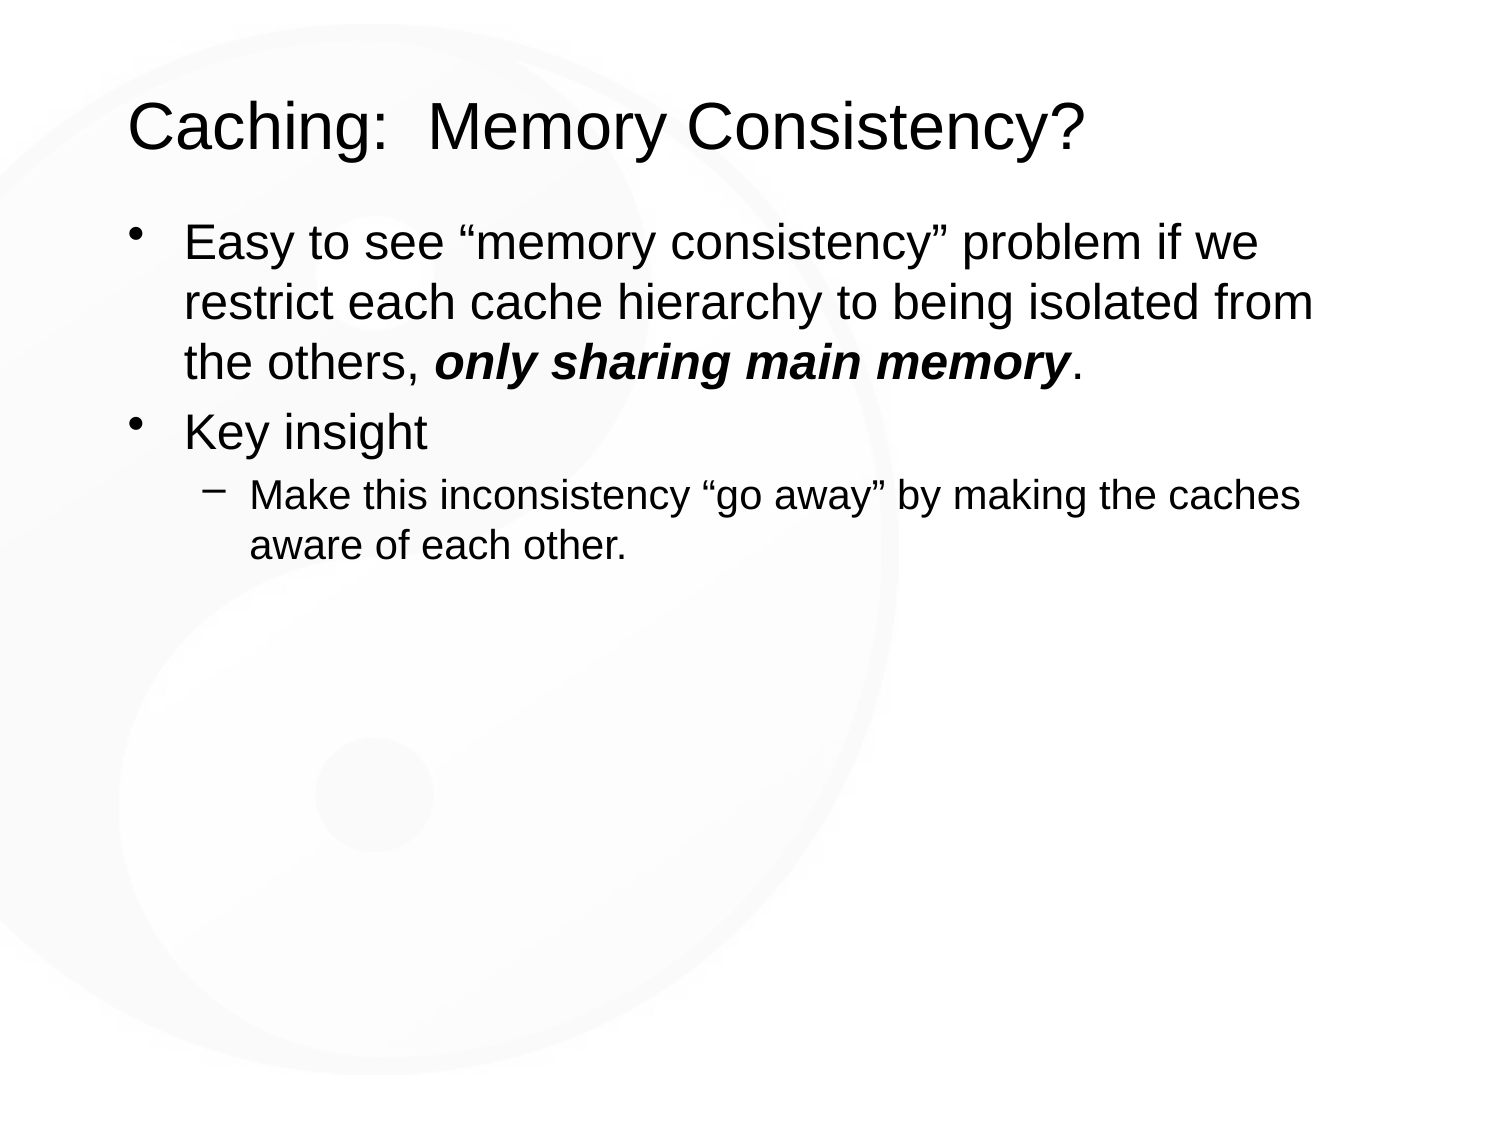

# Caching:  Memory Consistency?
Easy to see “memory consistency” problem if we restrict each cache hierarchy to being isolated from the others, only sharing main memory.
Key insight
Make this inconsistency “go away” by making the caches aware of each other.